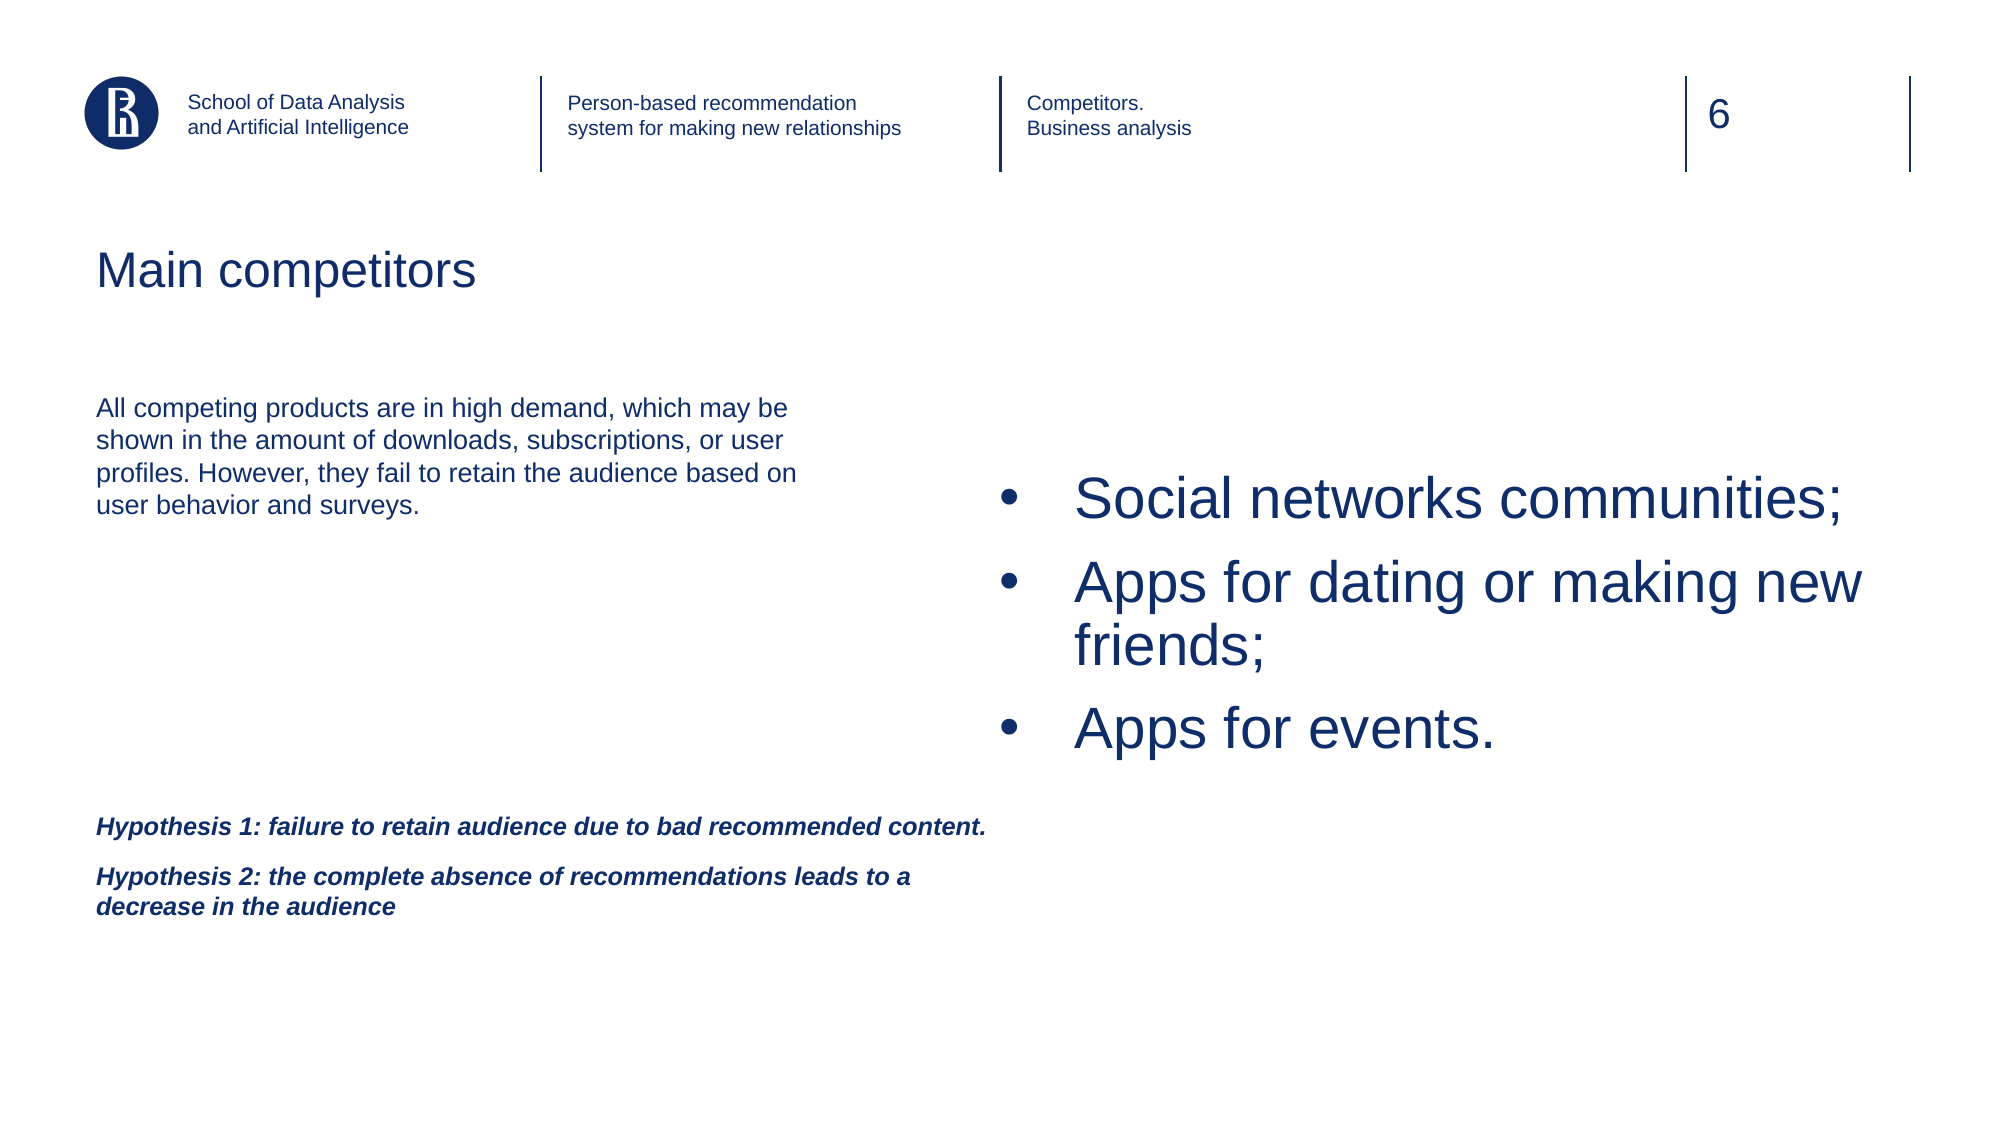

School of Data Analysis
and Artificial Intelligence
Person-based recommendation system for making new relationships
Competitors.
Business analysis
# Main competitors
All competing products are in high demand, which may be shown in the amount of downloads, subscriptions, or user profiles. However, they fail to retain the audience based on user behavior and surveys.
Social networks communities;
Apps for dating or making new friends;
Apps for events.
Hypothesis 1: failure to retain audience due to bad recommended content.
Hypothesis 2: the complete absence of recommendations leads to a decrease in the audience